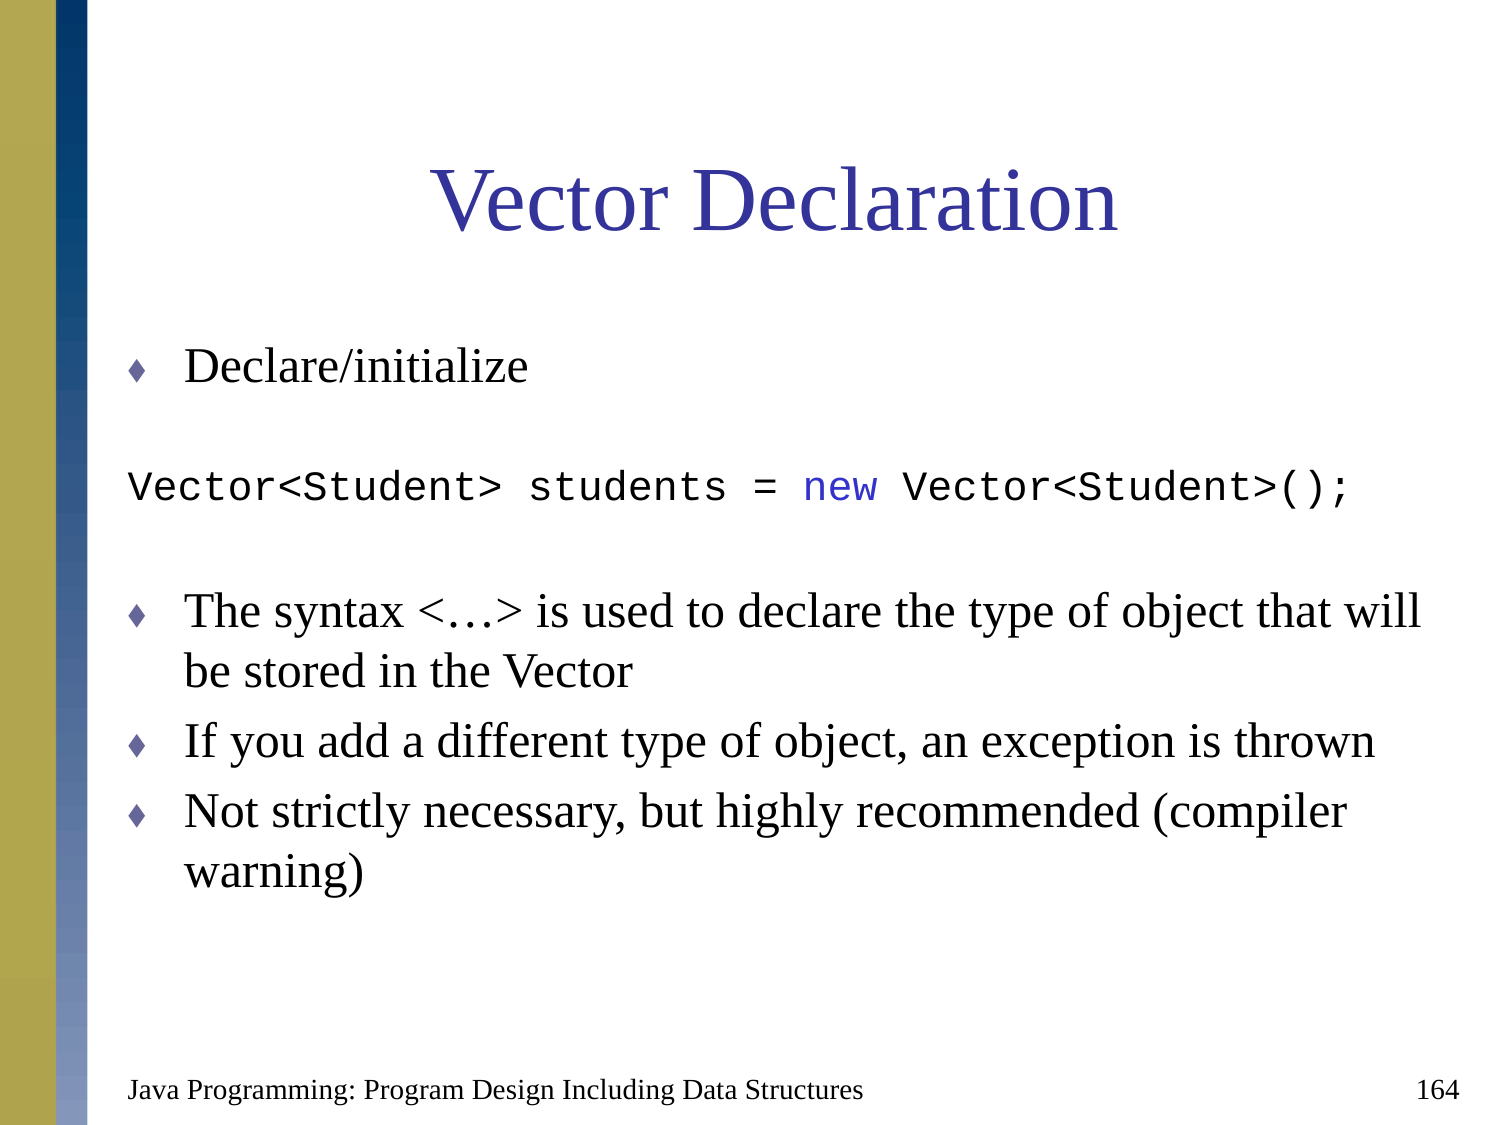

# Vector Declaration
Declare/initialize

Vector<Student> students = new Vector<Student>();

The syntax <…> is used to declare the type of object that will be stored in the Vector
If you add a different type of object, an exception is thrown
Not strictly necessary, but highly recommended (compiler warning)
Java Programming: Program Design Including Data Structures
164